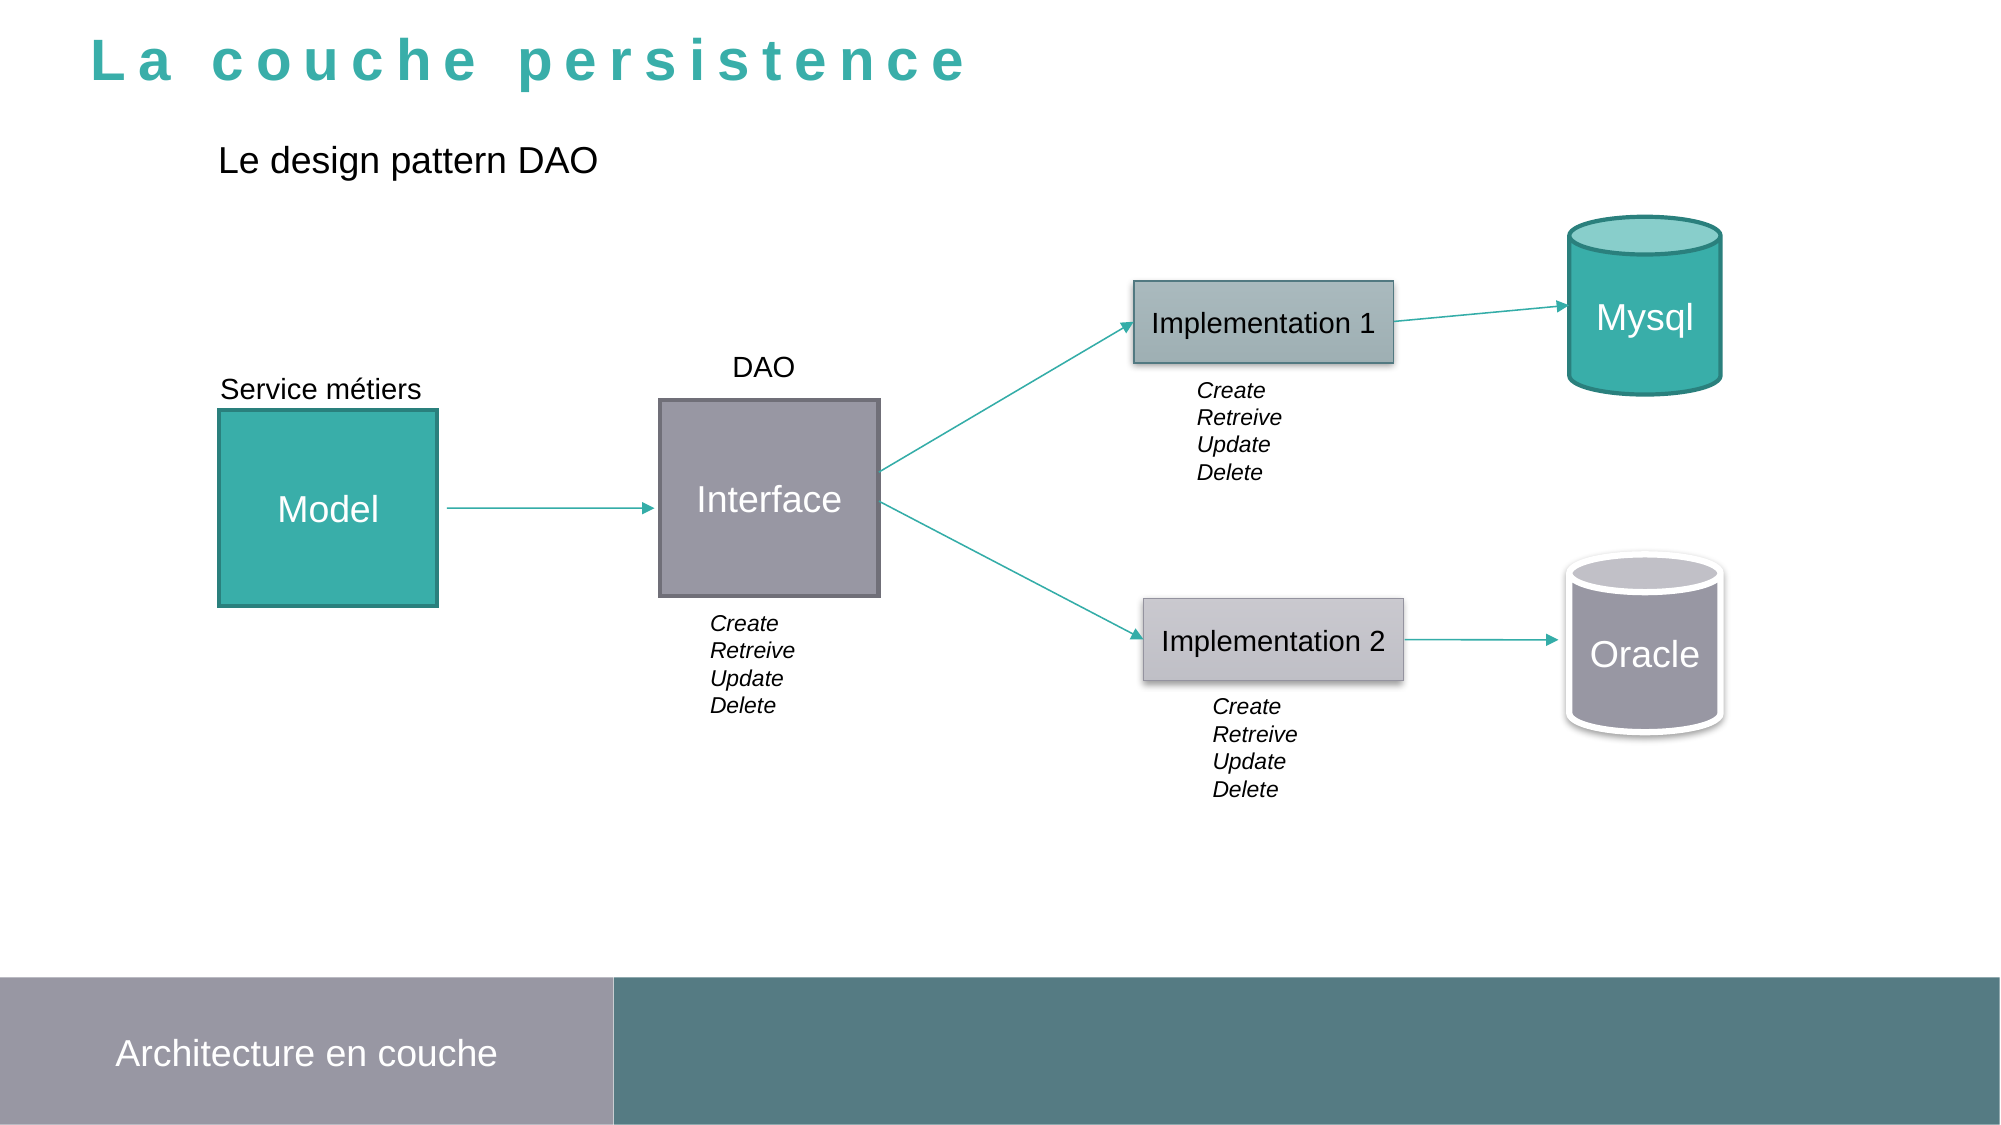

La couche persistence
Le design pattern DAO
Mysql
Implementation 1

DAO
Service métiers
Create
Retreive
Update
Delete
Interface
Model

Oracle
Implementation 2
Create
Retreive
Update
Delete

Create
Retreive
Update
Delete
Architecture en couche